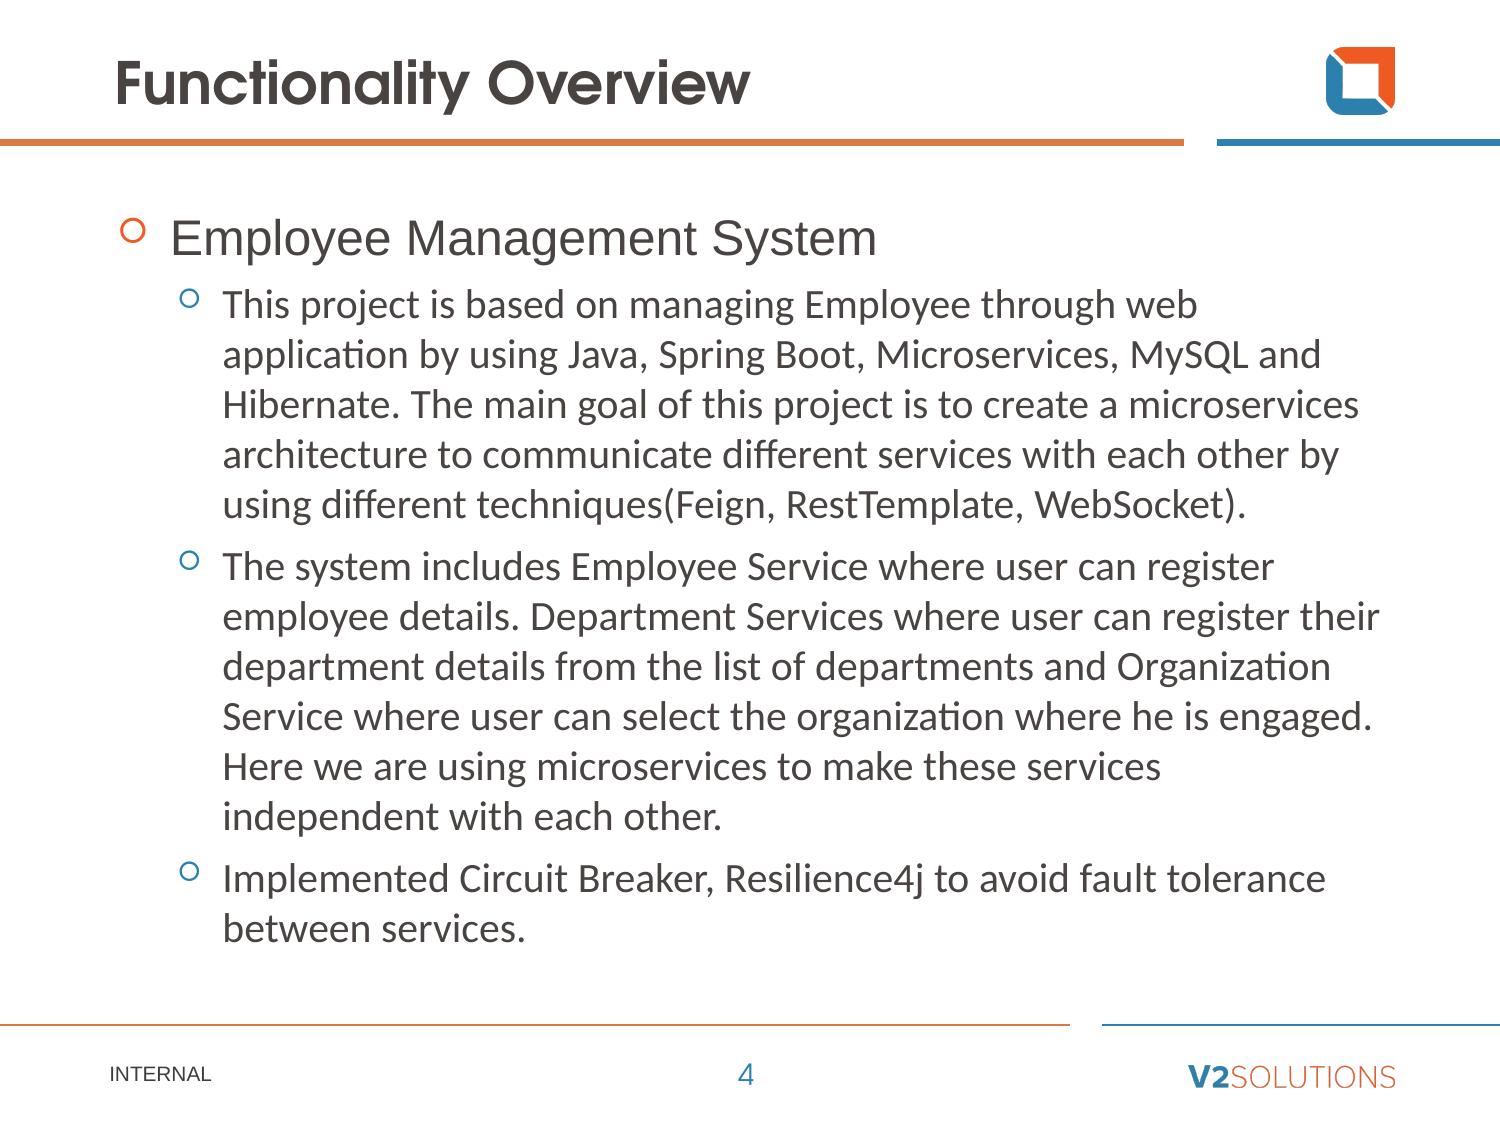

# Functionality Overview
Employee Management System
This project is based on managing Employee through web application by using Java, Spring Boot, Microservices, MySQL and Hibernate. The main goal of this project is to create a microservices architecture to communicate different services with each other by using different techniques(Feign, RestTemplate, WebSocket).
The system includes Employee Service where user can register employee details. Department Services where user can register their department details from the list of departments and Organization Service where user can select the organization where he is engaged. Here we are using microservices to make these services independent with each other.
Implemented Circuit Breaker, Resilience4j to avoid fault tolerance between services.
4